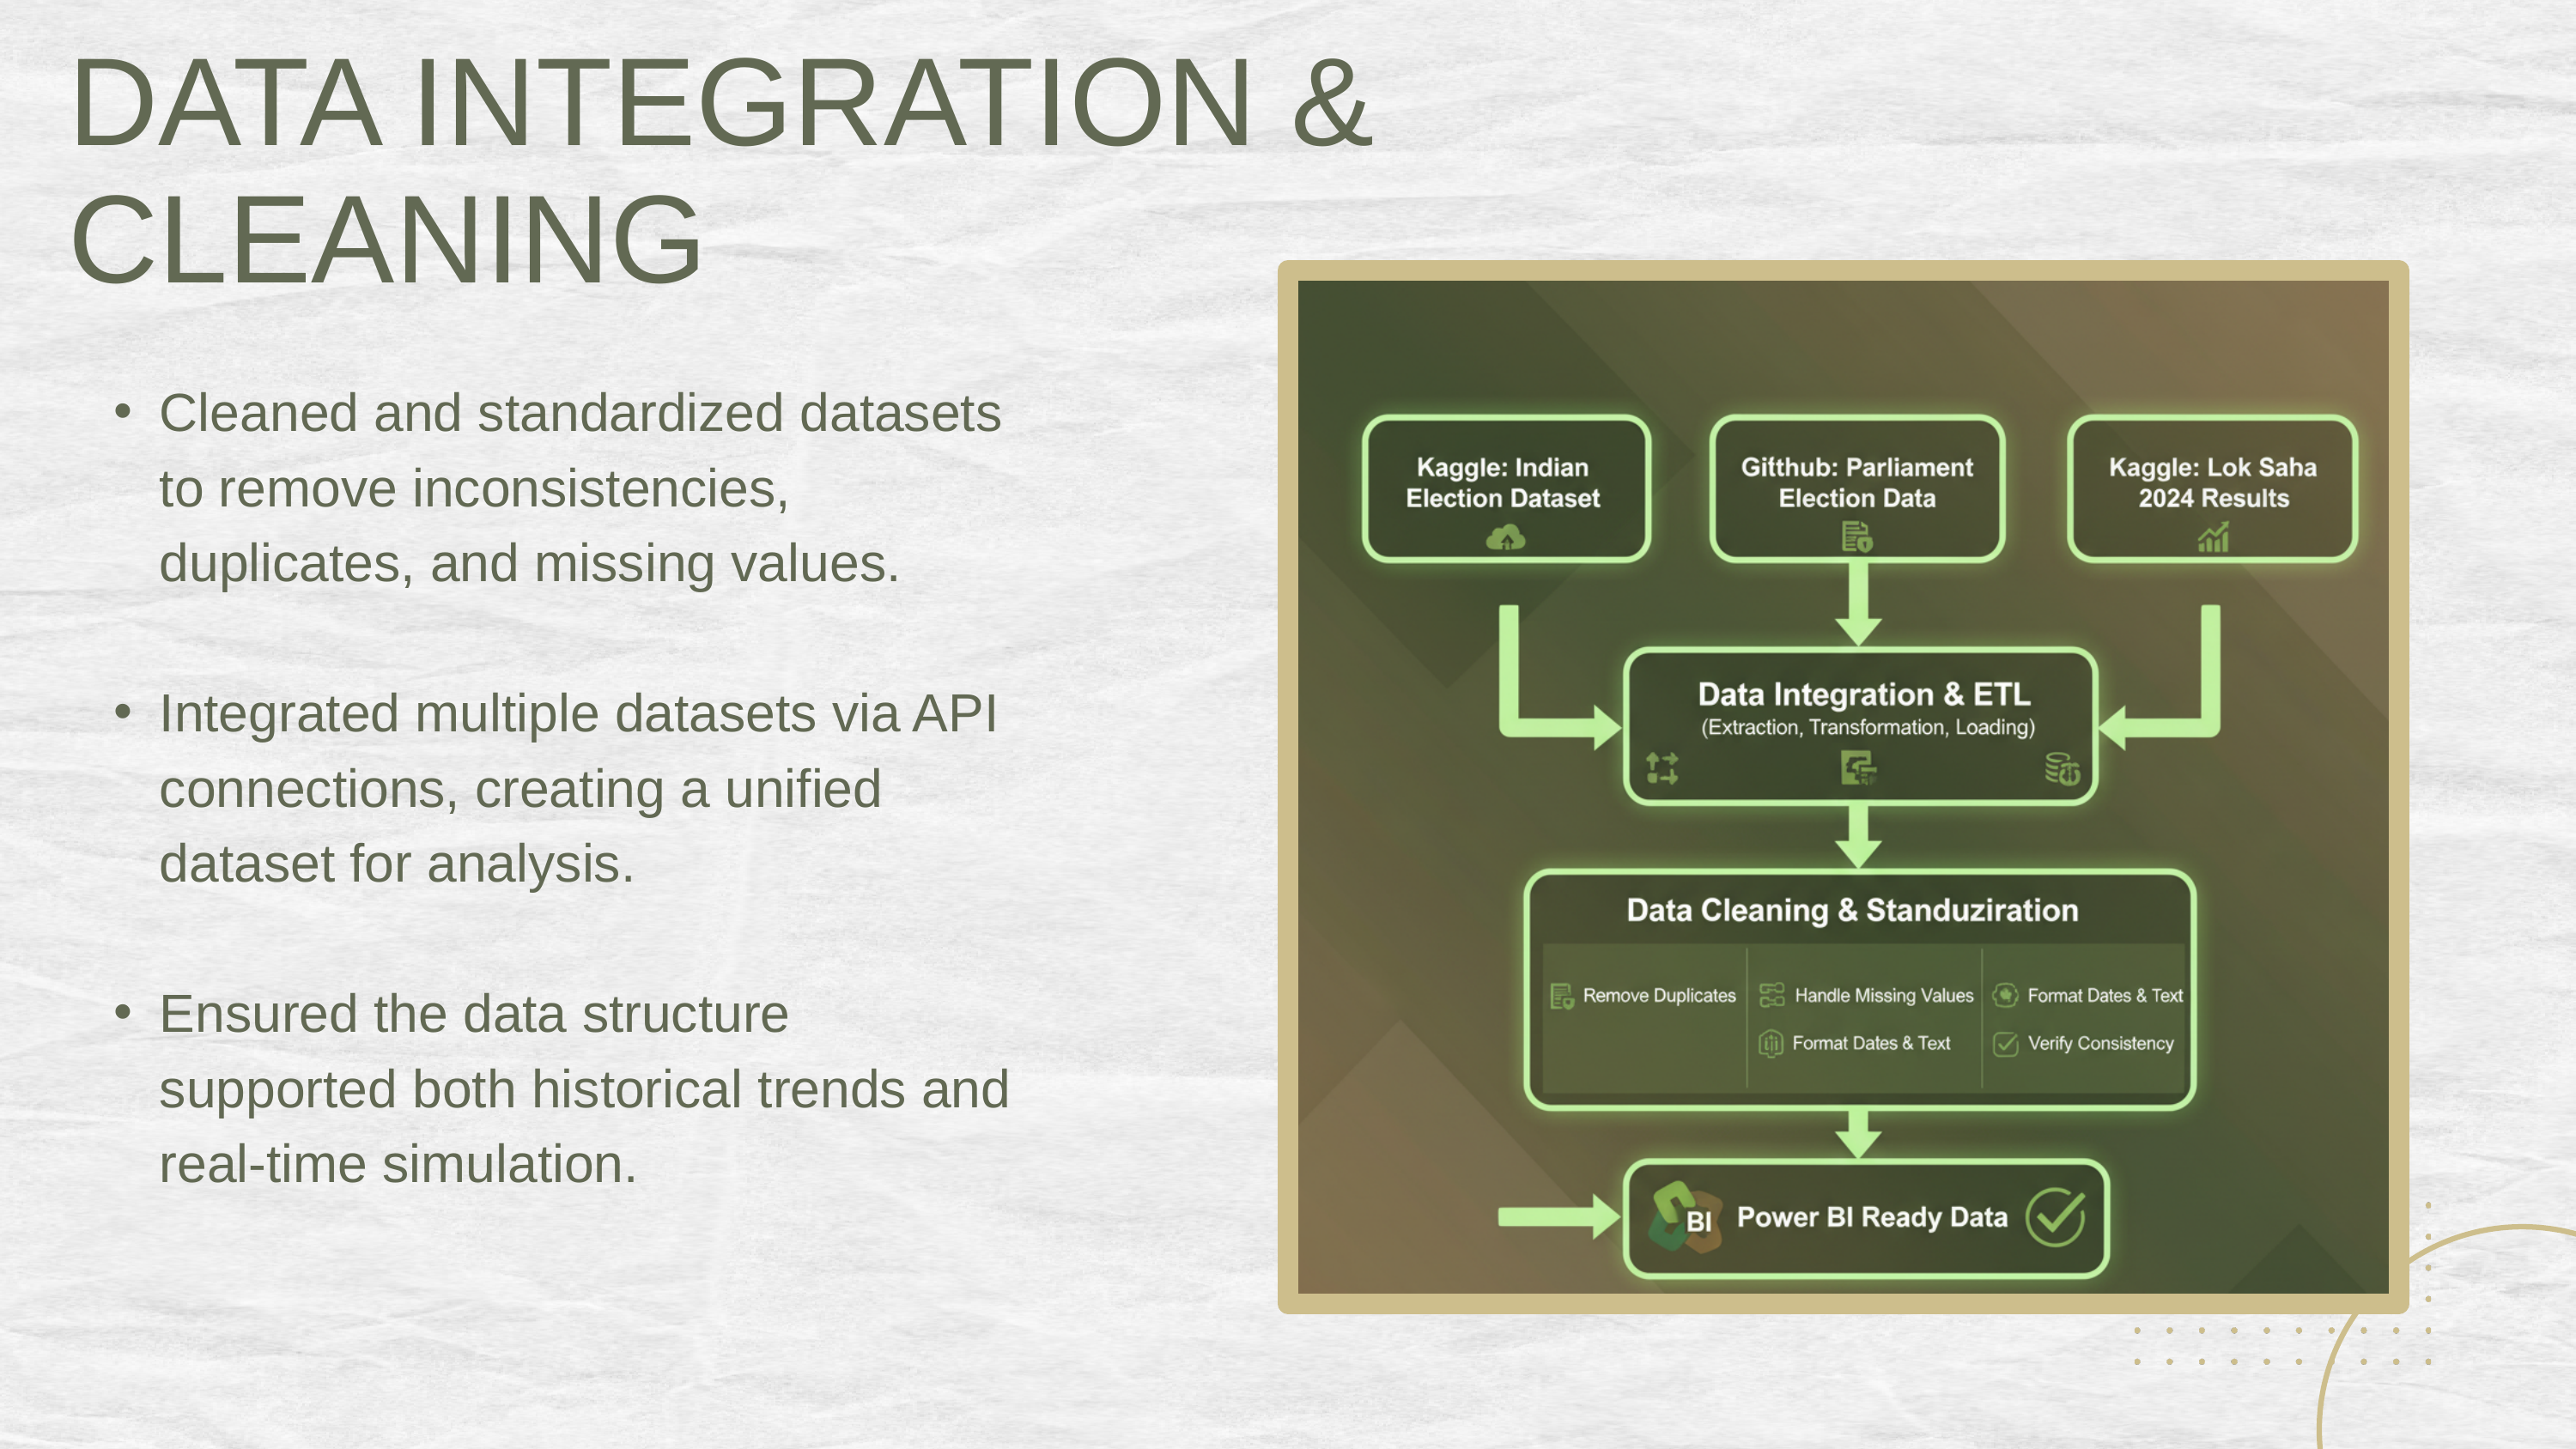

DATA INTEGRATION & CLEANING

Cleaned and standardized datasets to remove inconsistencies, duplicates, and missing values.

Integrated multiple datasets via API connections, creating a unified dataset for analysis.

Ensured the data structure supported both historical trends and real-time simulation.